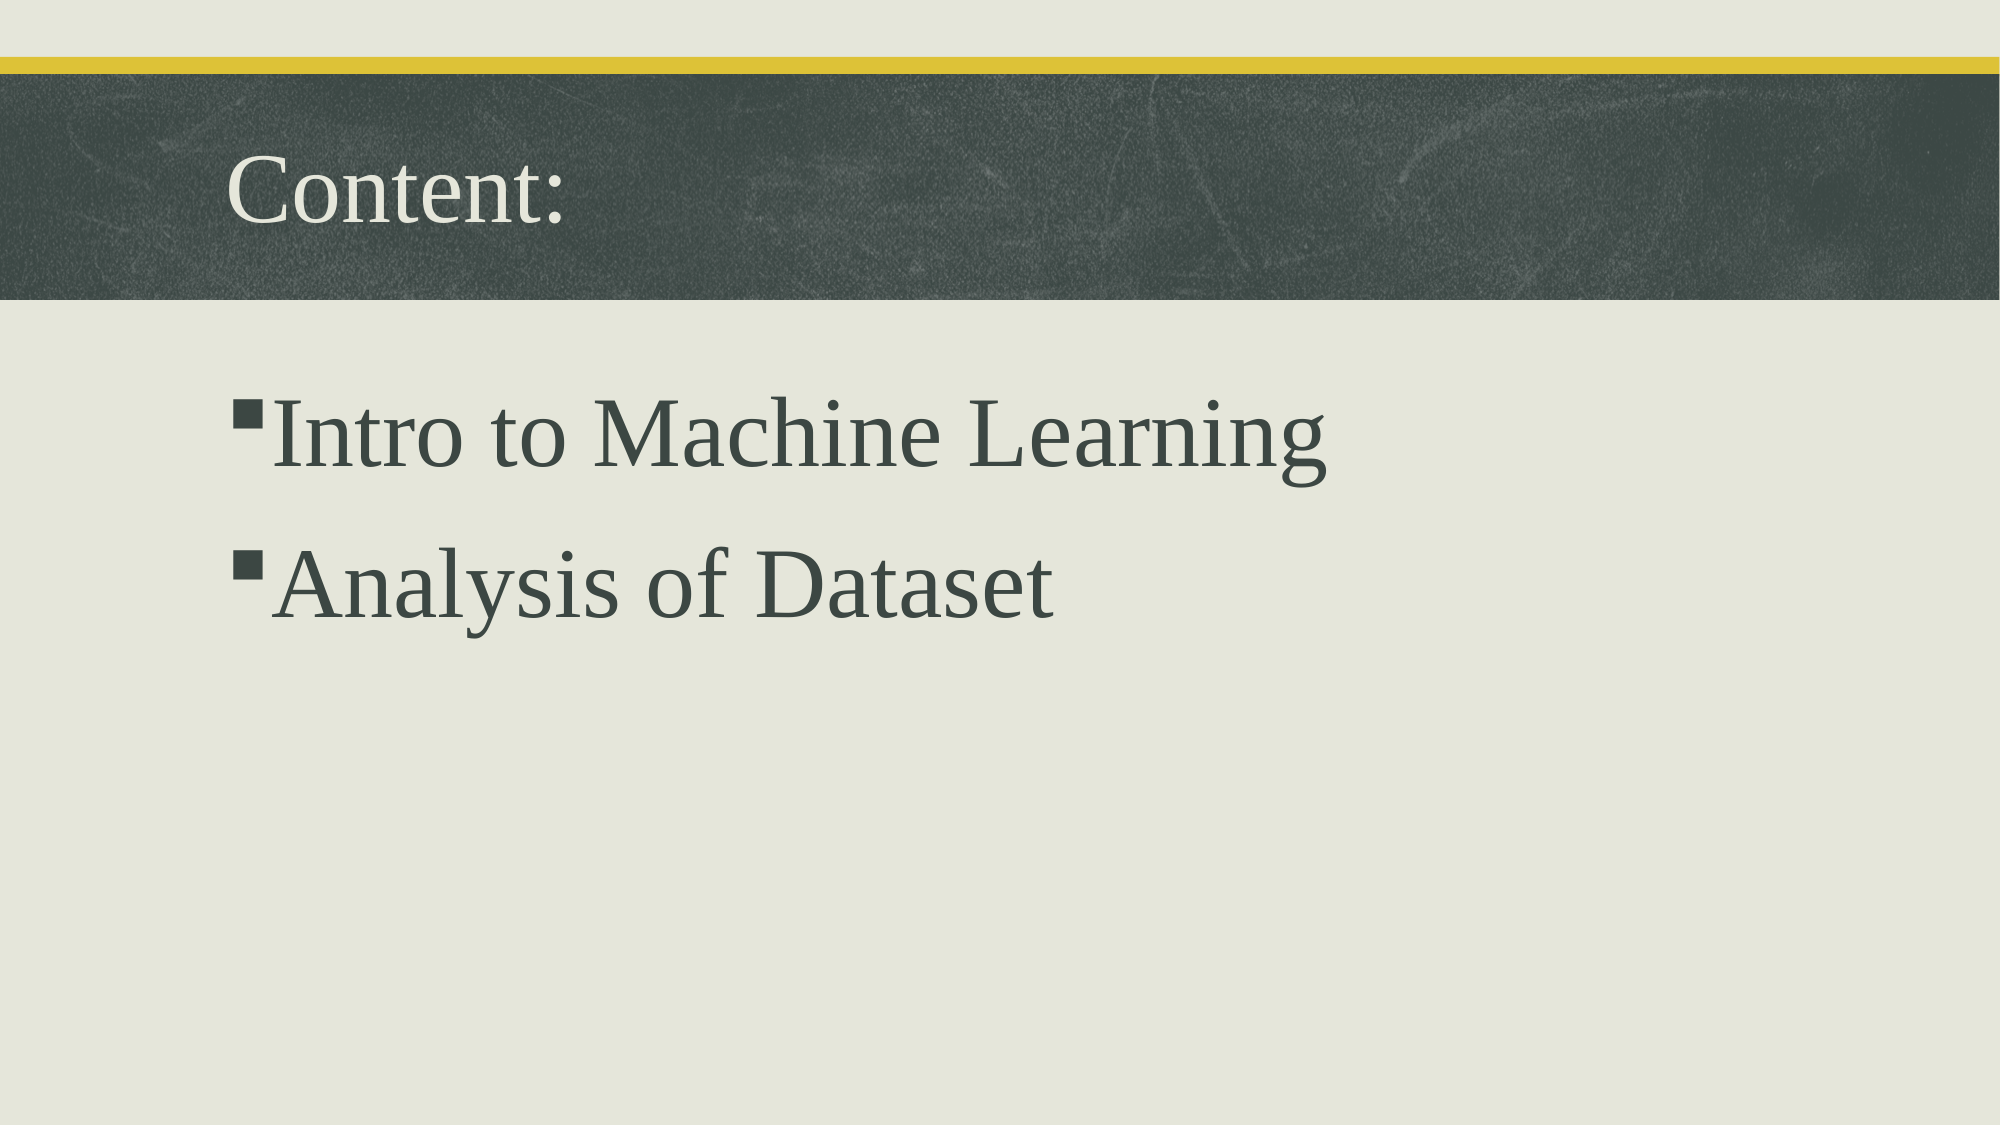

# Content:
Intro to Machine Learning
Analysis of Dataset